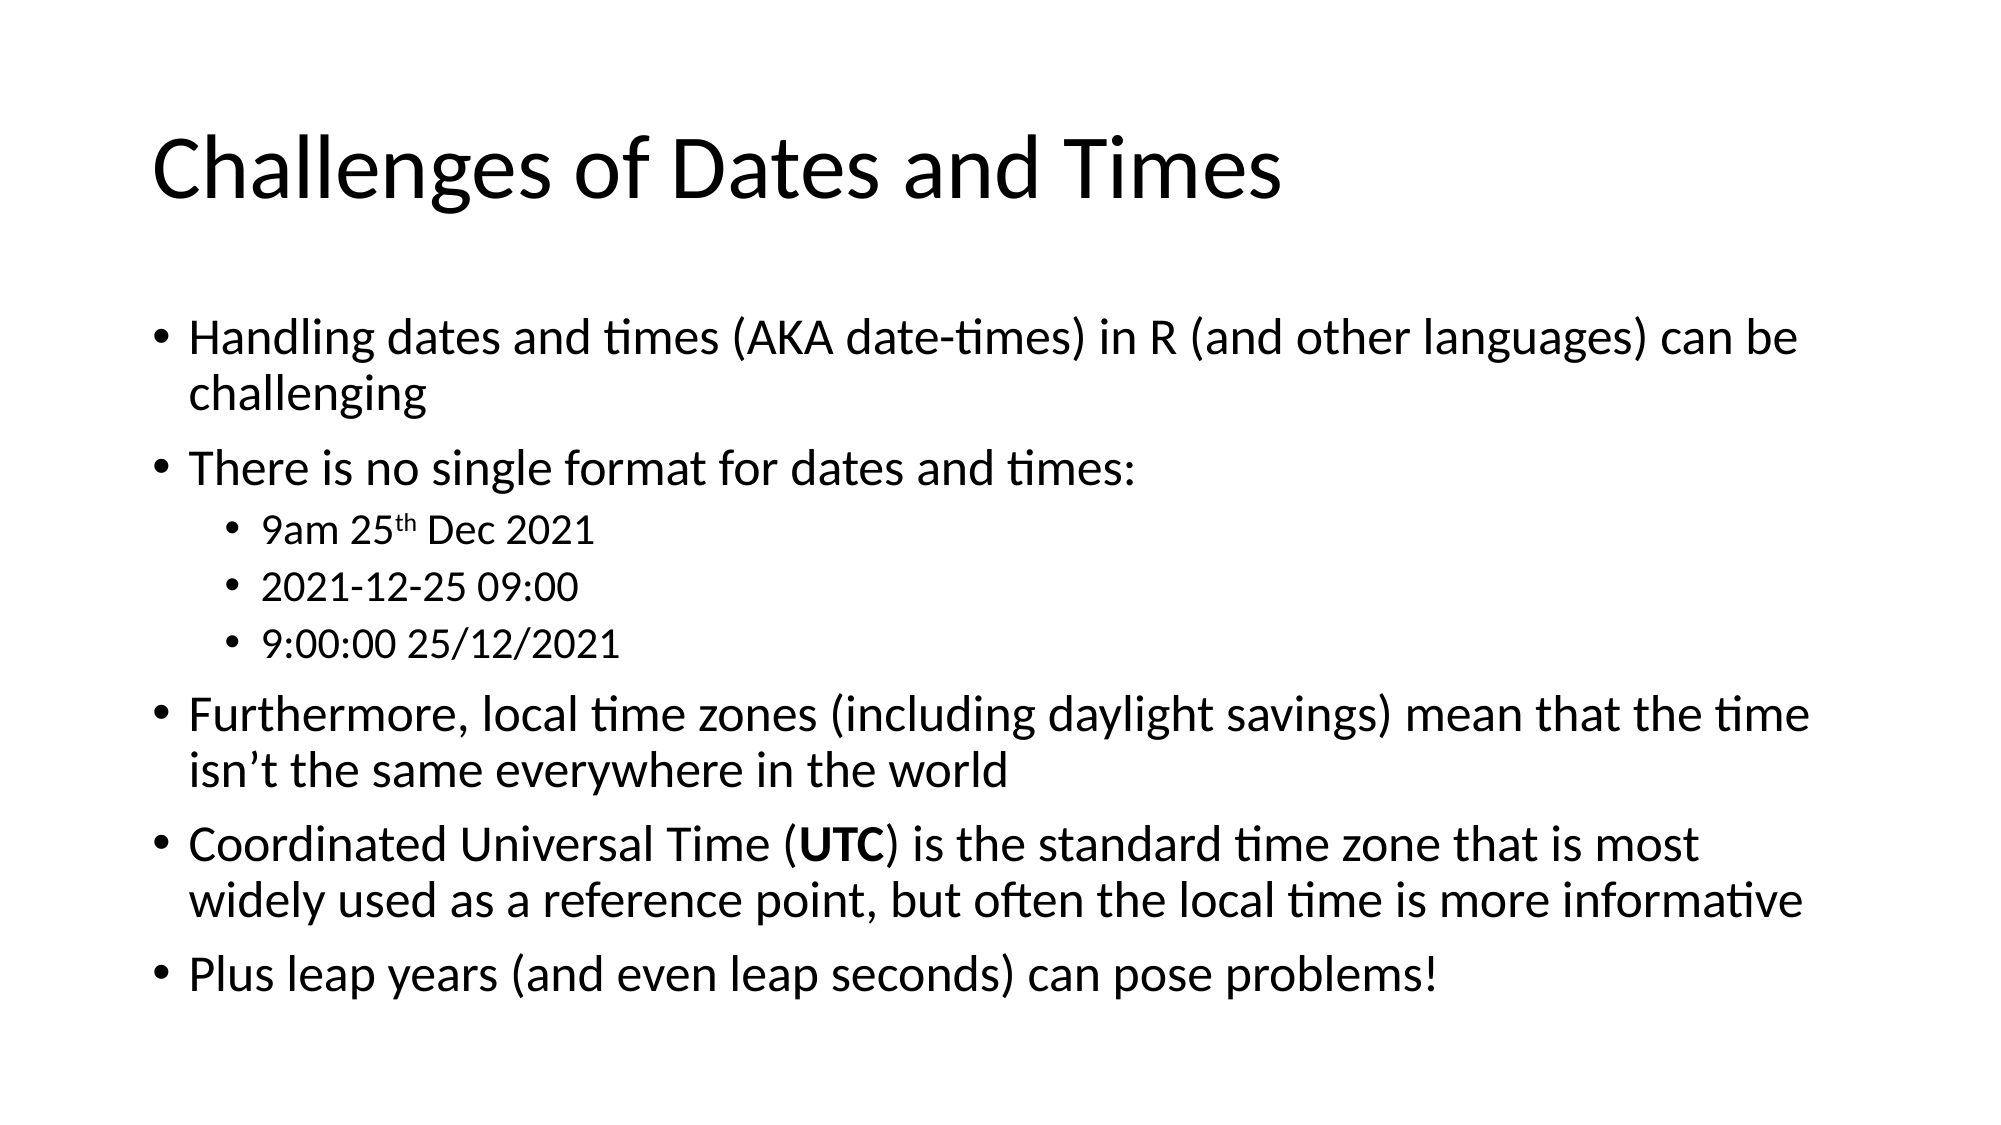

# Challenges of Dates and Times
Handling dates and times (AKA date-times) in R (and other languages) can be challenging
There is no single format for dates and times:
9am 25th Dec 2021
2021-12-25 09:00
9:00:00 25/12/2021
Furthermore, local time zones (including daylight savings) mean that the time isn’t the same everywhere in the world
Coordinated Universal Time (UTC) is the standard time zone that is most widely used as a reference point, but often the local time is more informative
Plus leap years (and even leap seconds) can pose problems!